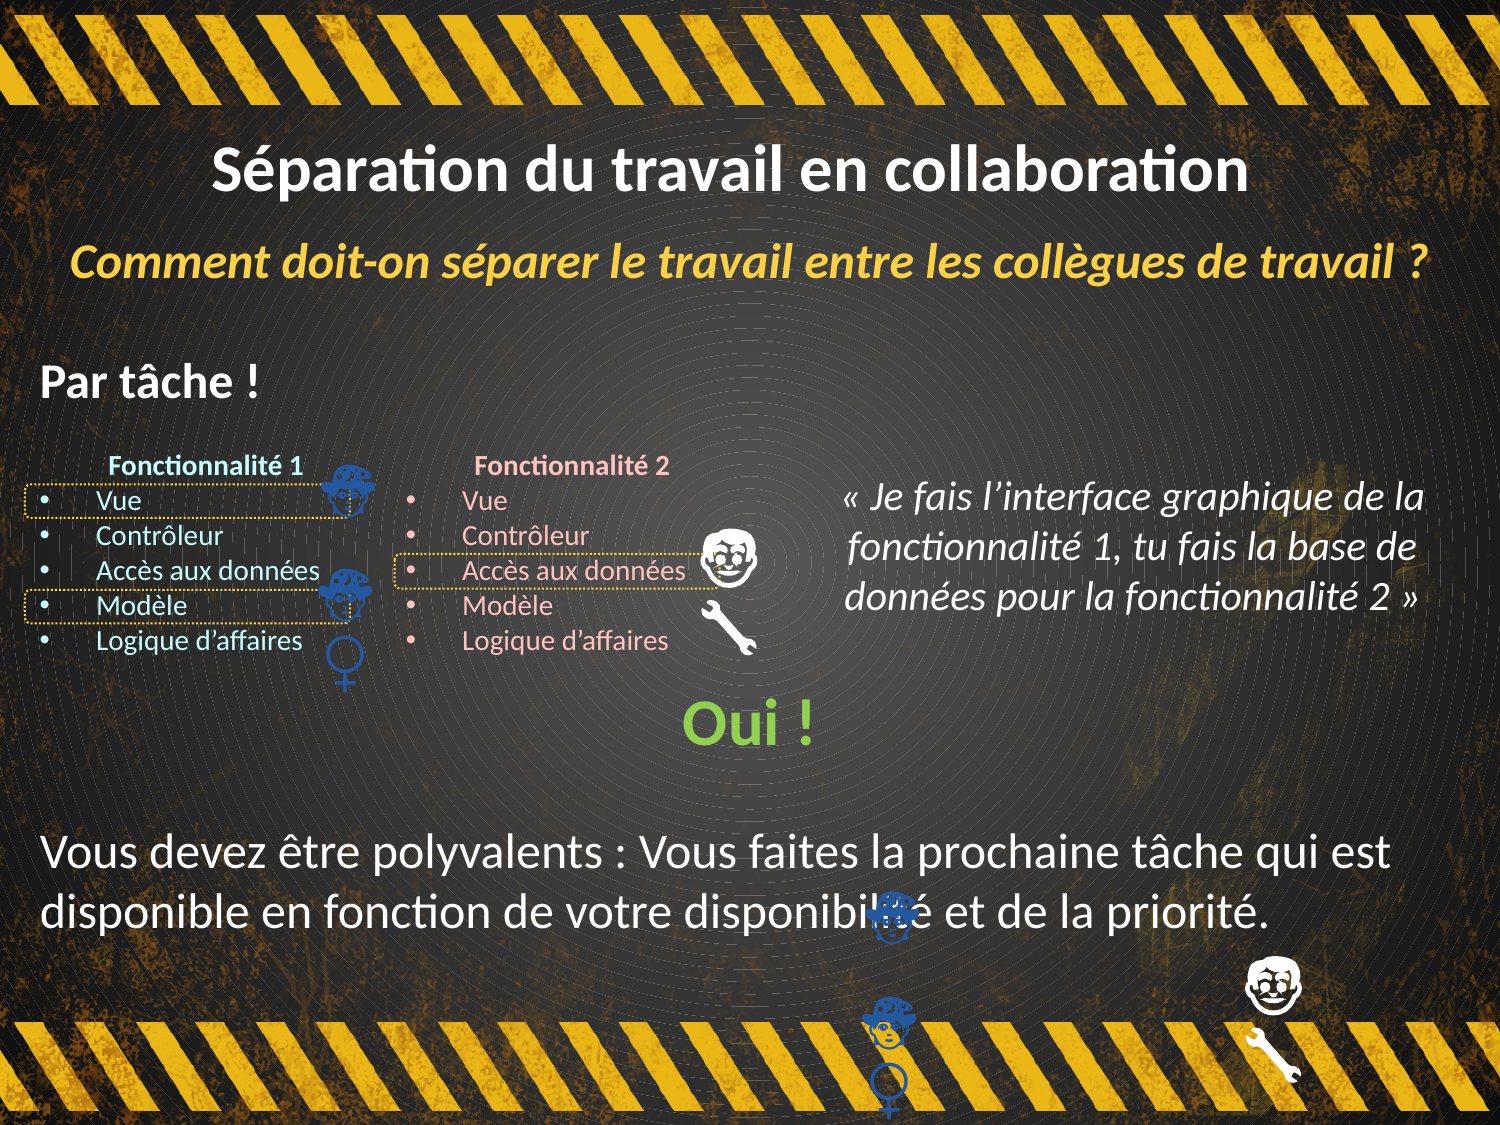

# Séparation du travail en collaboration
Comment doit-on séparer le travail entre les collègues de travail ?

Par tâche !

« Je fais l’interface graphique de la fonctionnalité 1, tu fais la base de données pour la fonctionnalité 2 »

Oui !

Vous devez être polyvalents : Vous faites la prochaine tâche qui est disponible en fonction de votre disponibilité et de la priorité.
Fonctionnalité 2
Vue
Contrôleur
Accès aux données
Modèle
Logique d’affaires
Fonctionnalité 1
Vue
Contrôleur
Accès aux données
Modèle
Logique d’affaires
🧙

👨‍🔧

🧙‍♀️

🧙
👨‍🔧
🧙‍♀️